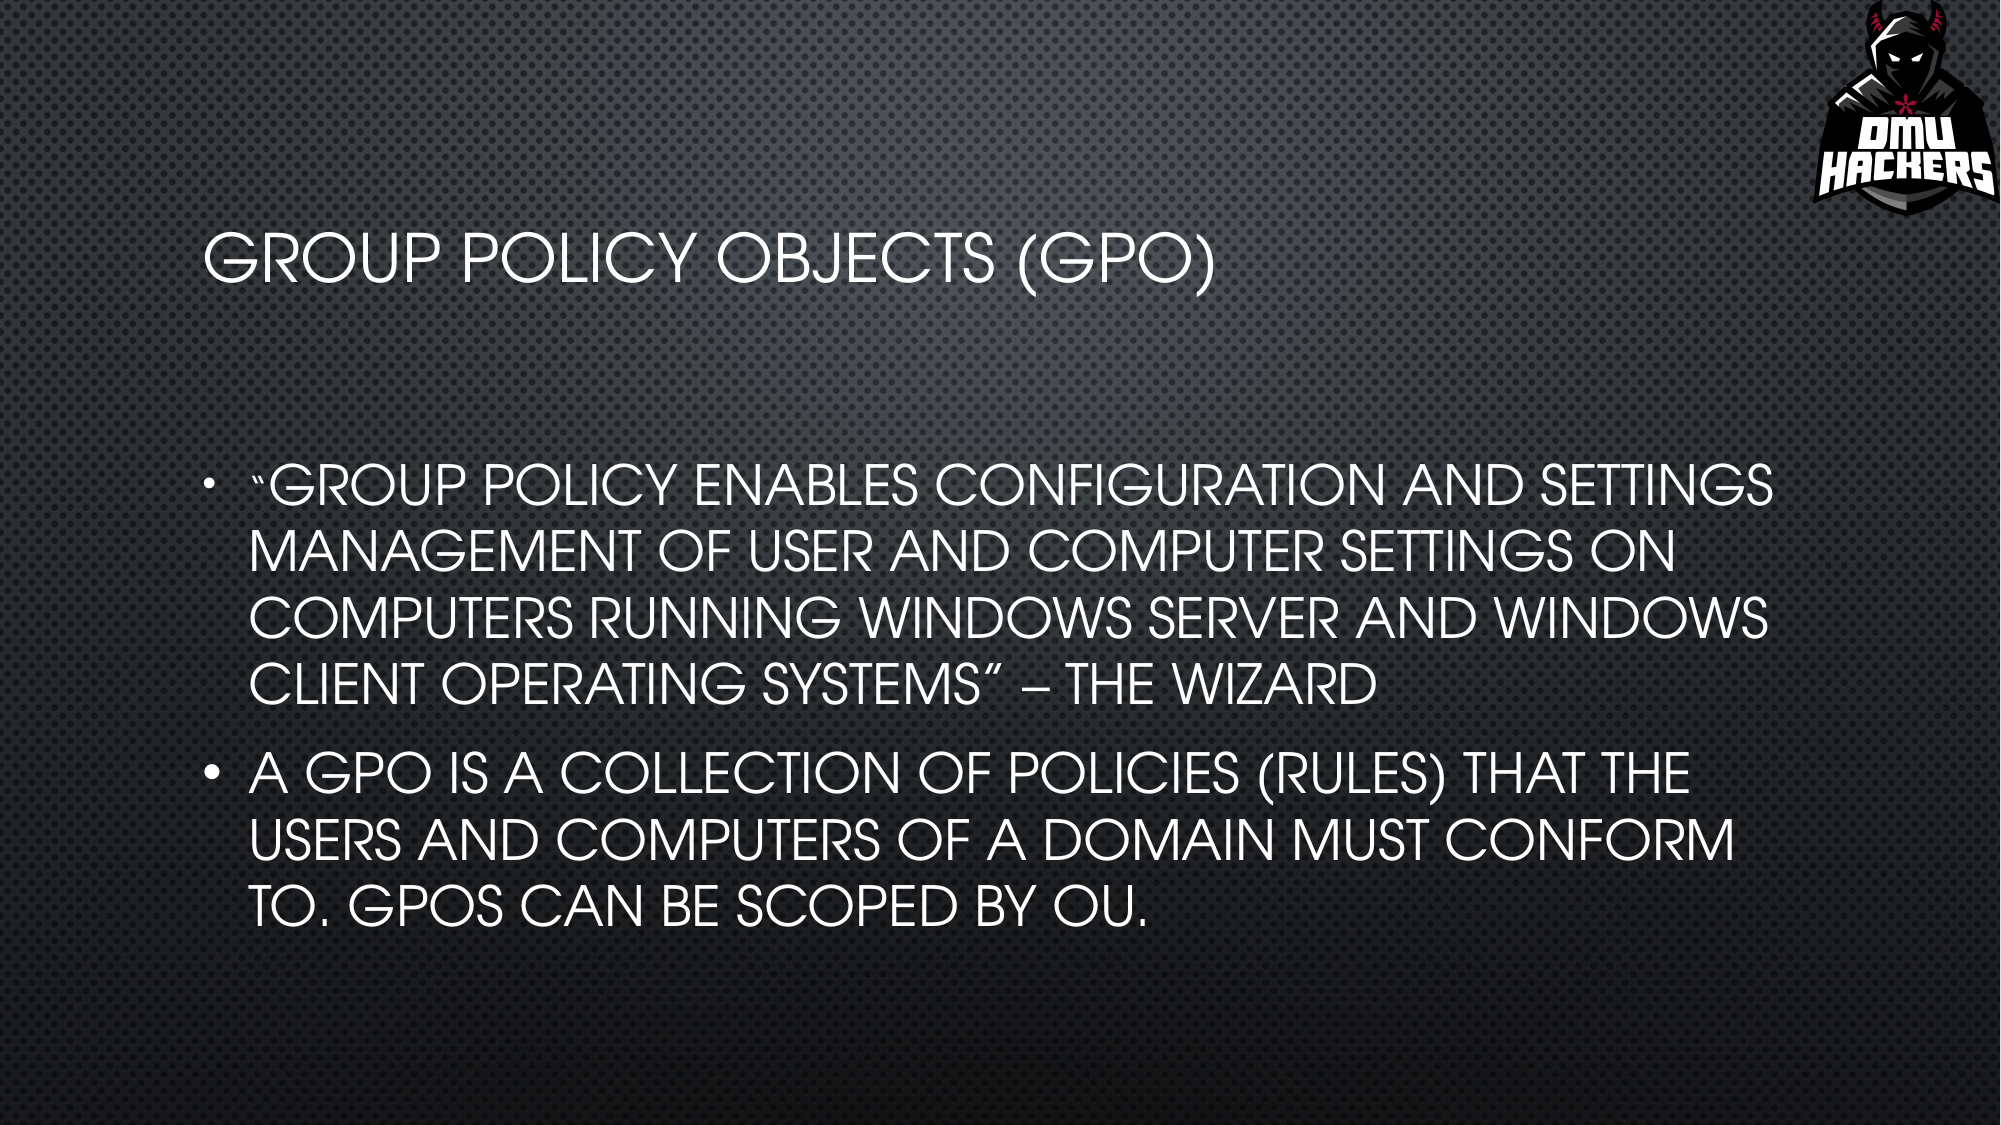

# GROUP POLICY OBJECTS (GPO)
“Group Policy enables configuration and settings management of user and computer settings on computers running Windows Server and Windows Client operating systems” – The wizard
A GPO is a collection of policies (rules) that the users and computers of a domain MUST conform to. GPOs can be scoped by OU.